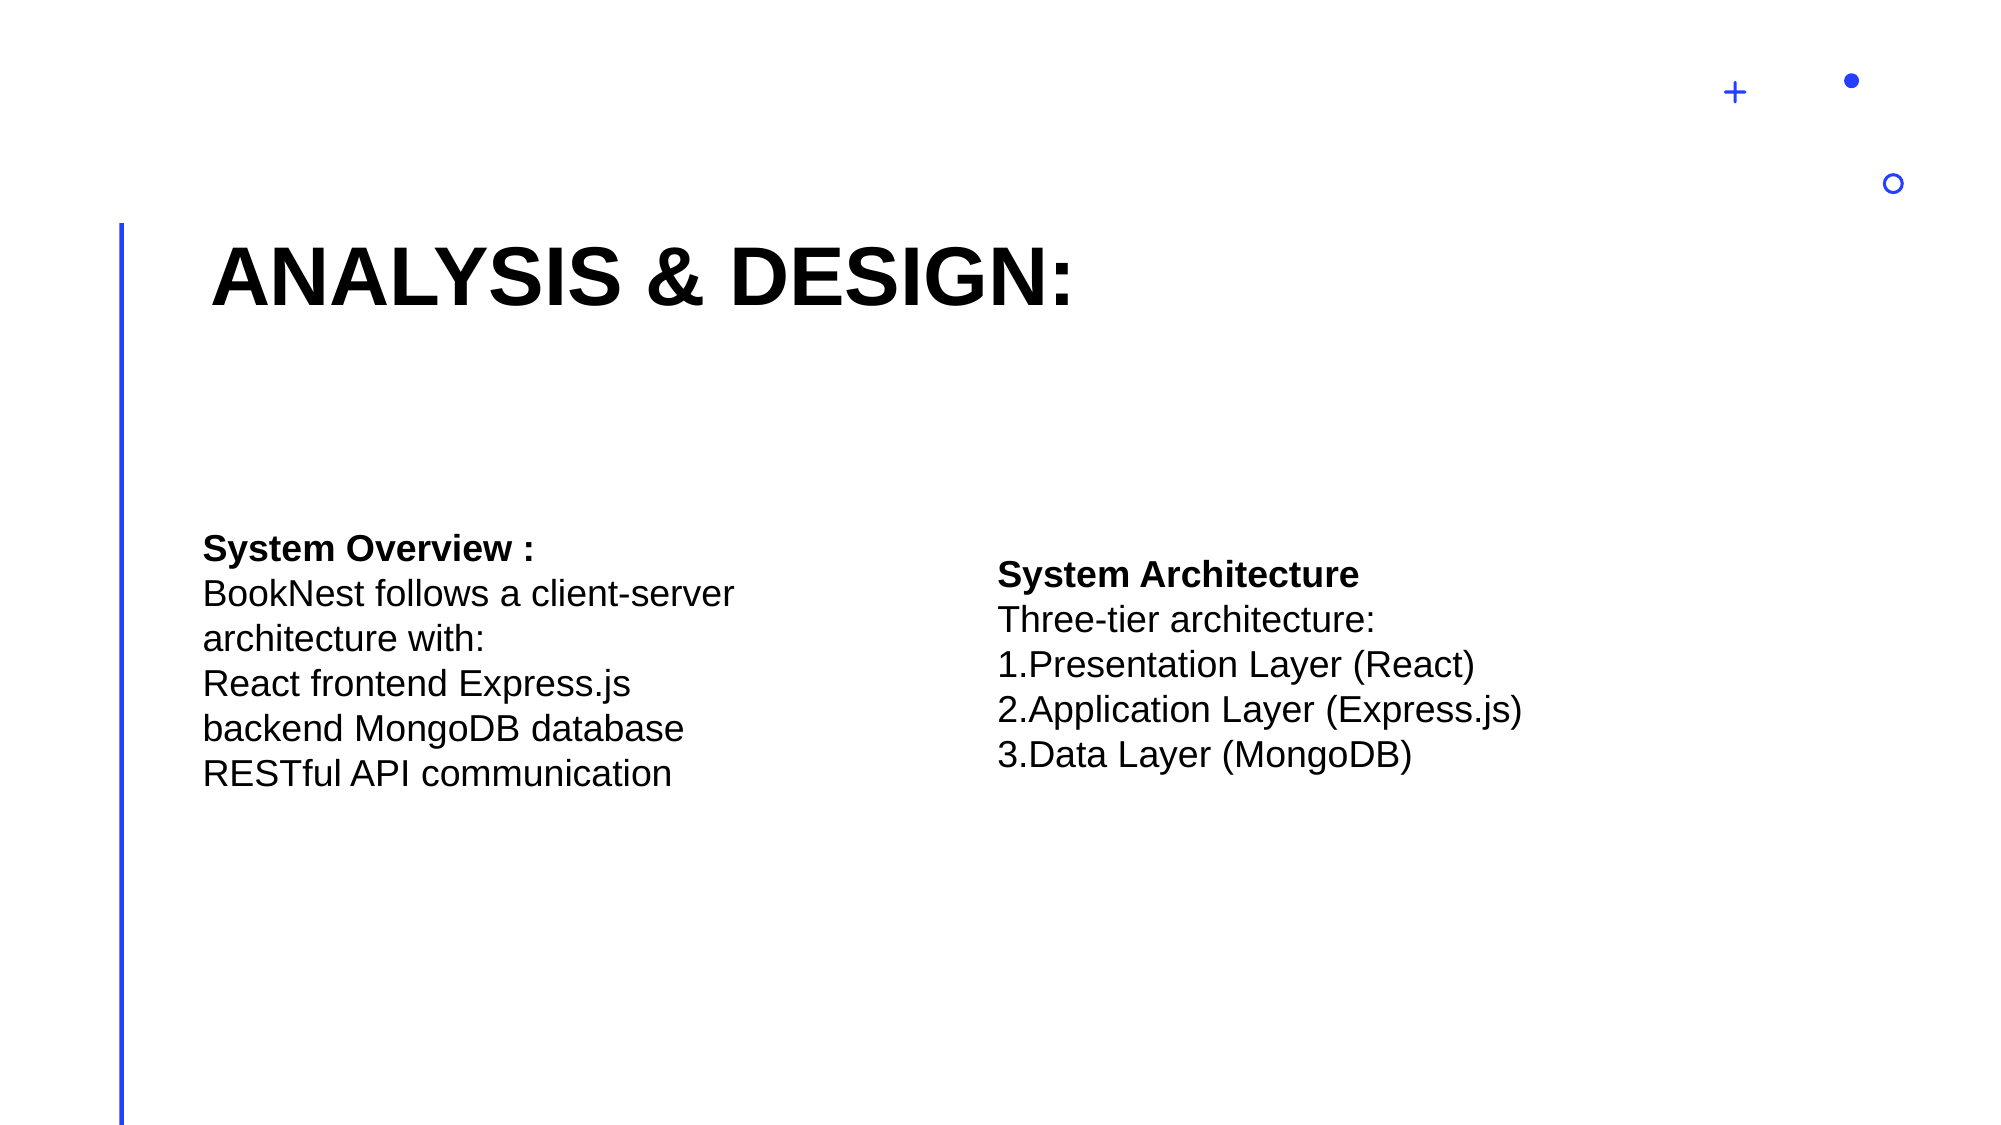

# Analysis & Design:
System Overview :
BookNest follows a client-server architecture with:
React frontend Express.js backend MongoDB database RESTful API communication
System Architecture
Three-tier architecture:
Presentation Layer (React)
Application Layer (Express.js)
Data Layer (MongoDB)